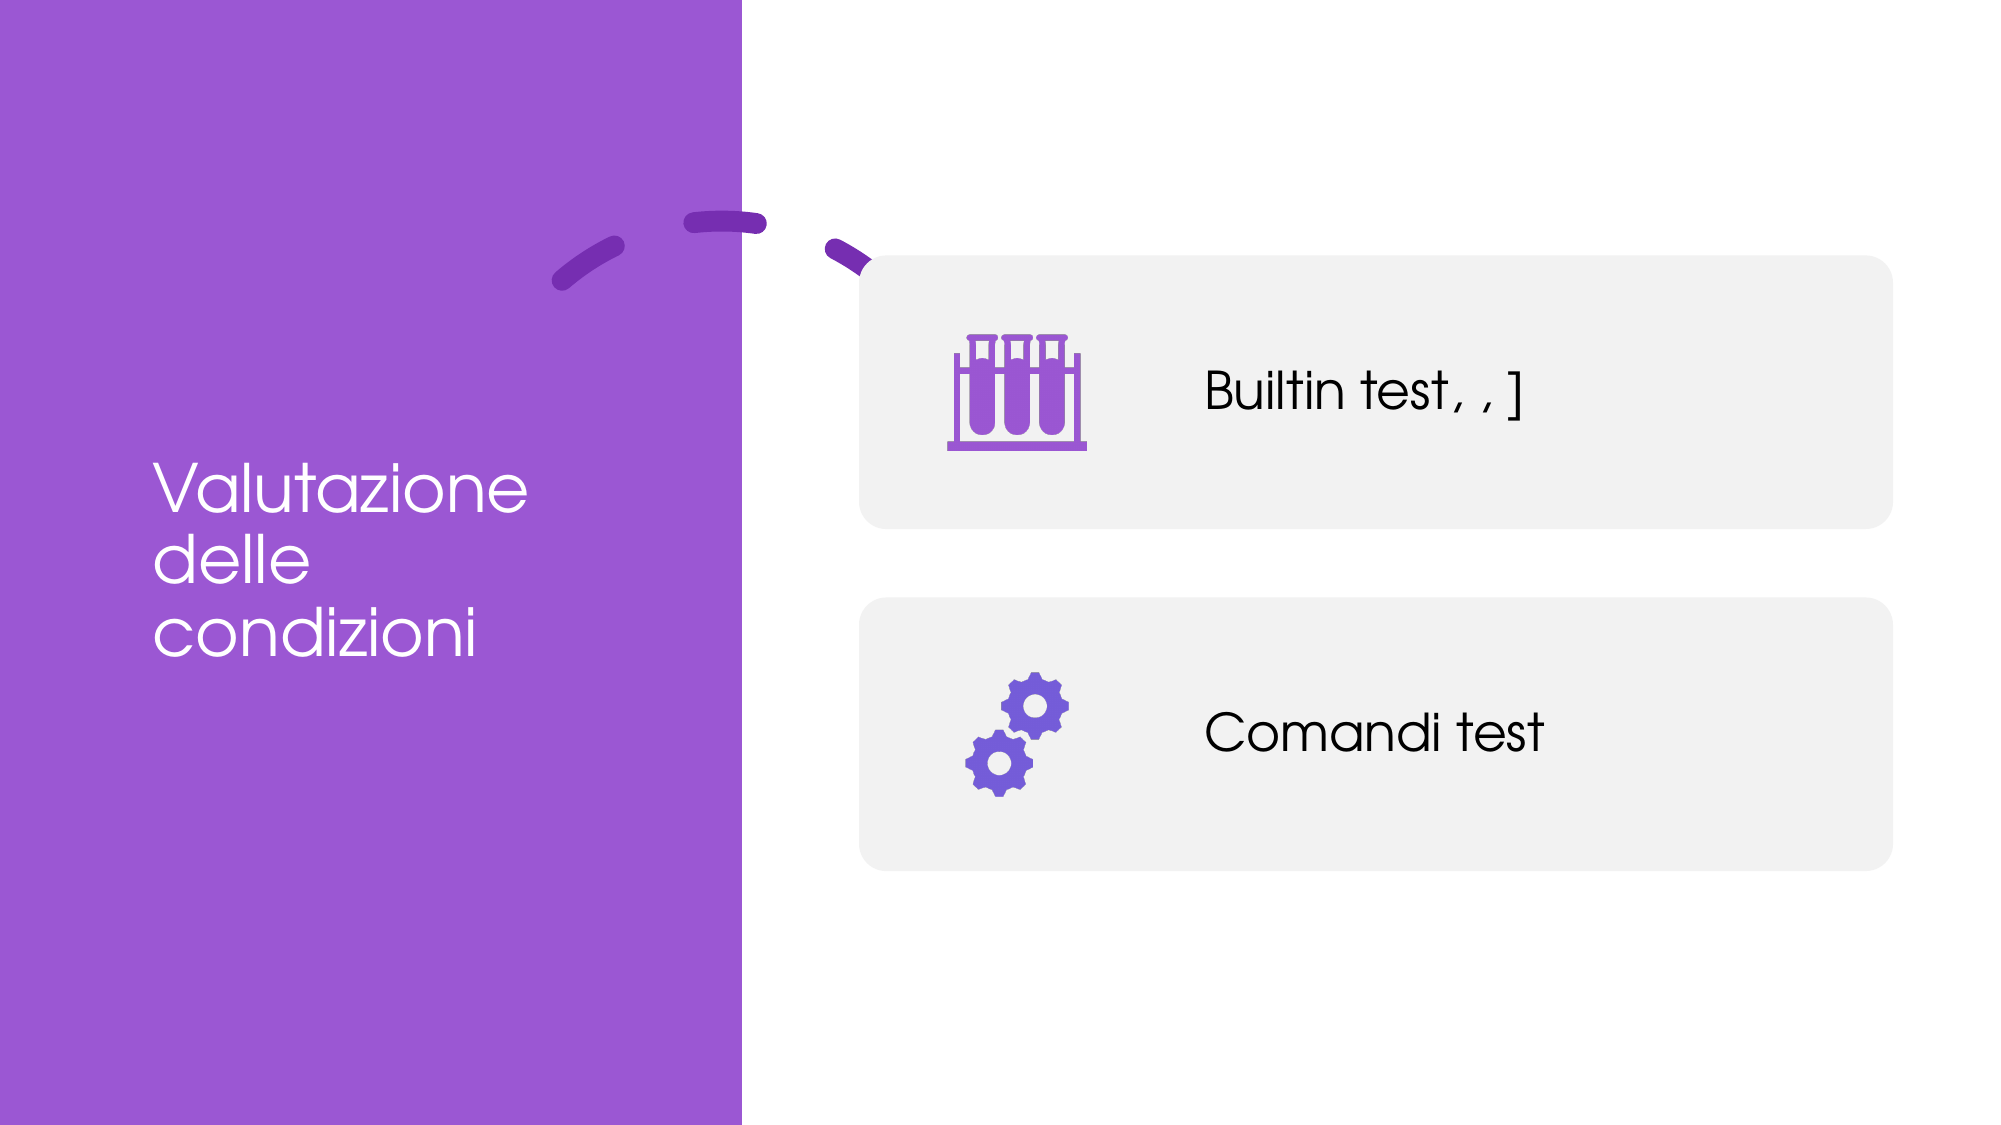

# Valutazione delle condizioni
Builtin test, , ]
Comandi test